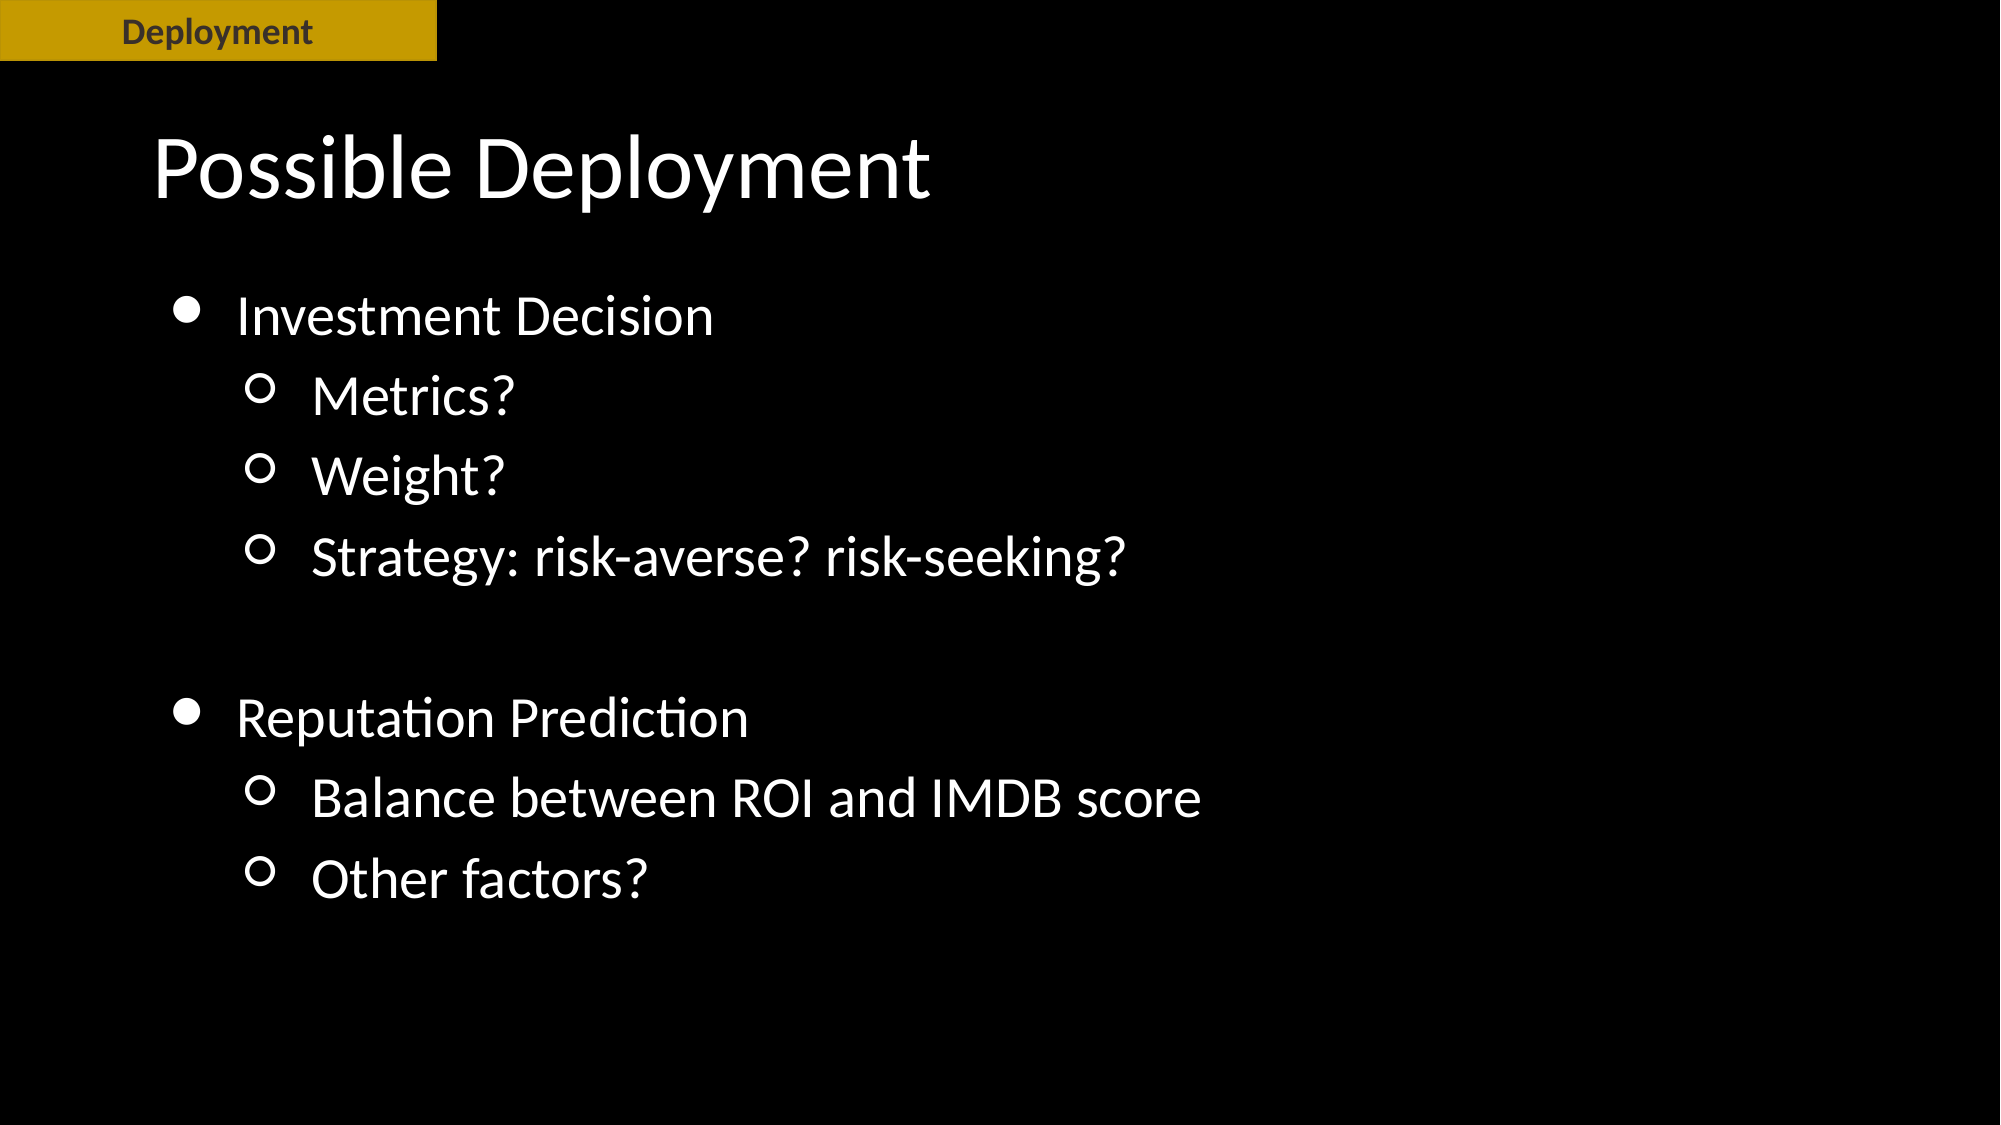

Deployment
# Possible Deployment
Investment Decision
Metrics?
Weight?
Strategy: risk-averse? risk-seeking?

Reputation Prediction
Balance between ROI and IMDB score
Other factors?

hhh